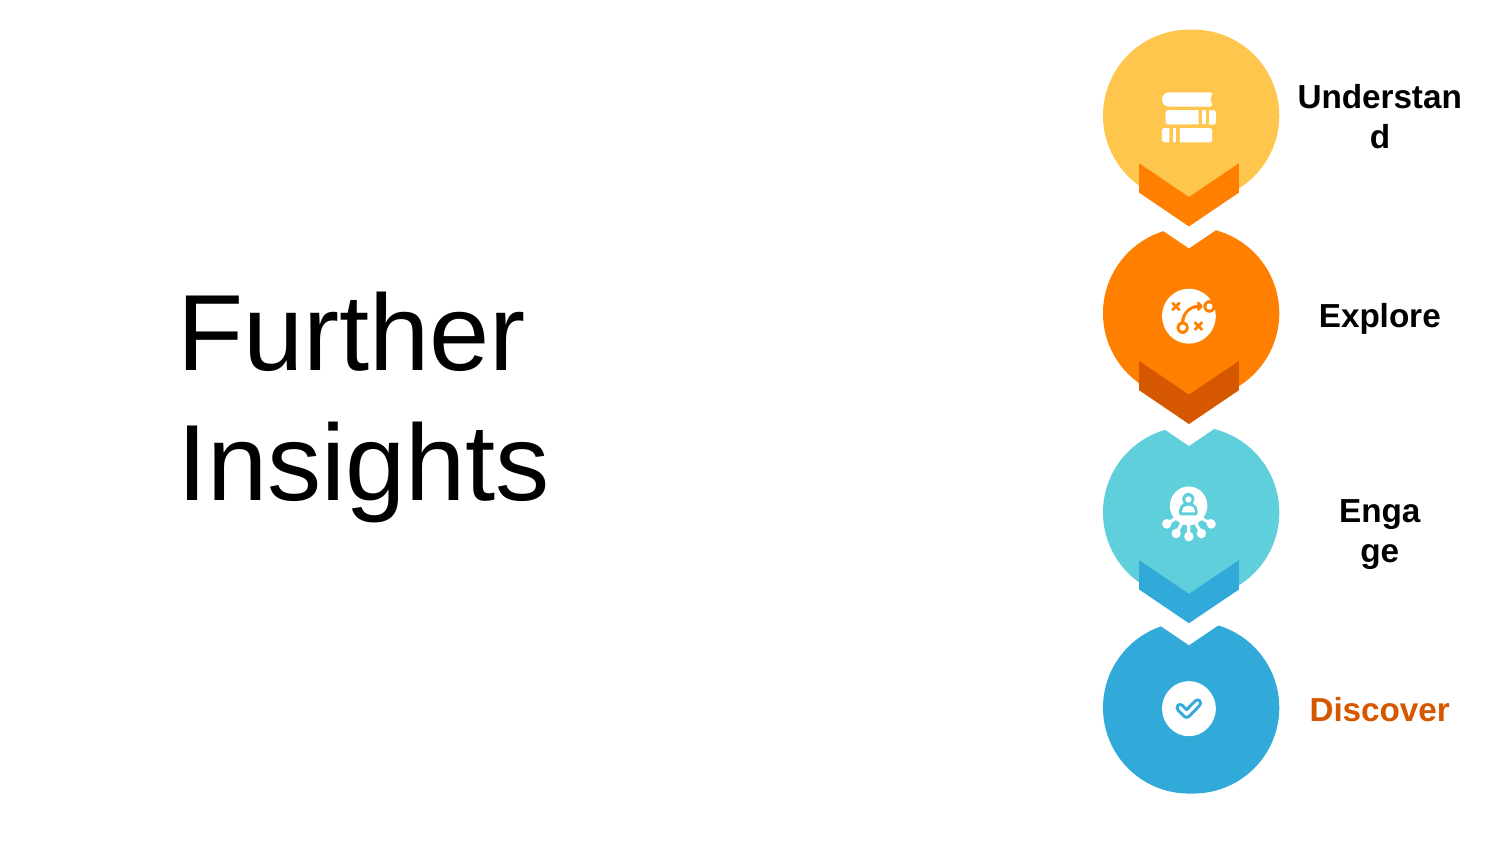

Understand

# Further Insights
Explore

Engage

Discover